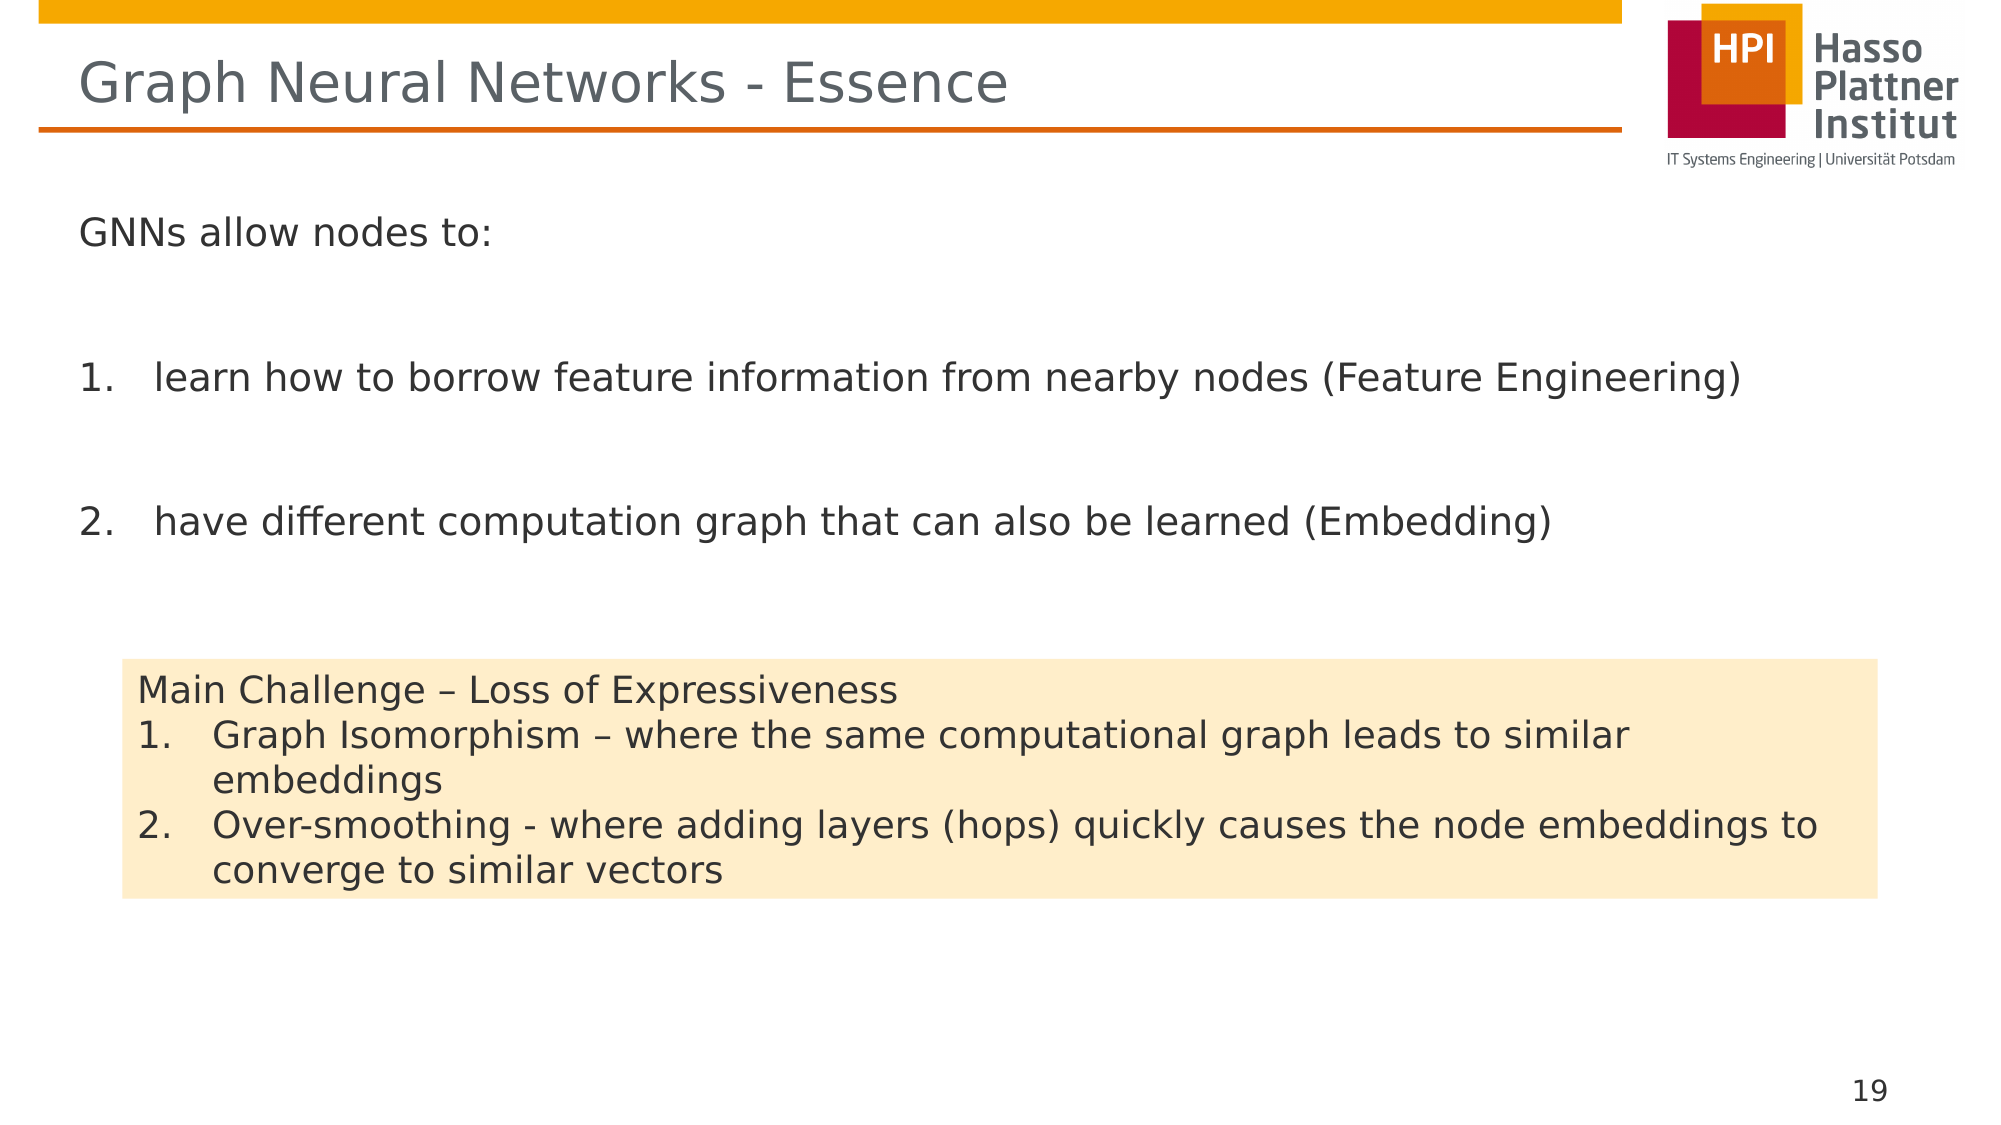

# Graph Neural Networks - Essence
GNNs allow nodes to:

learn how to borrow feature information from nearby nodes (Feature Engineering)

have different computation graph that can also be learned (Embedding)

Main Challenge – Loss of Expressiveness
Graph Isomorphism – where the same computational graph leads to similar embeddings
Over-smoothing - where adding layers (hops) quickly causes the node embeddings to converge to similar vectors
19